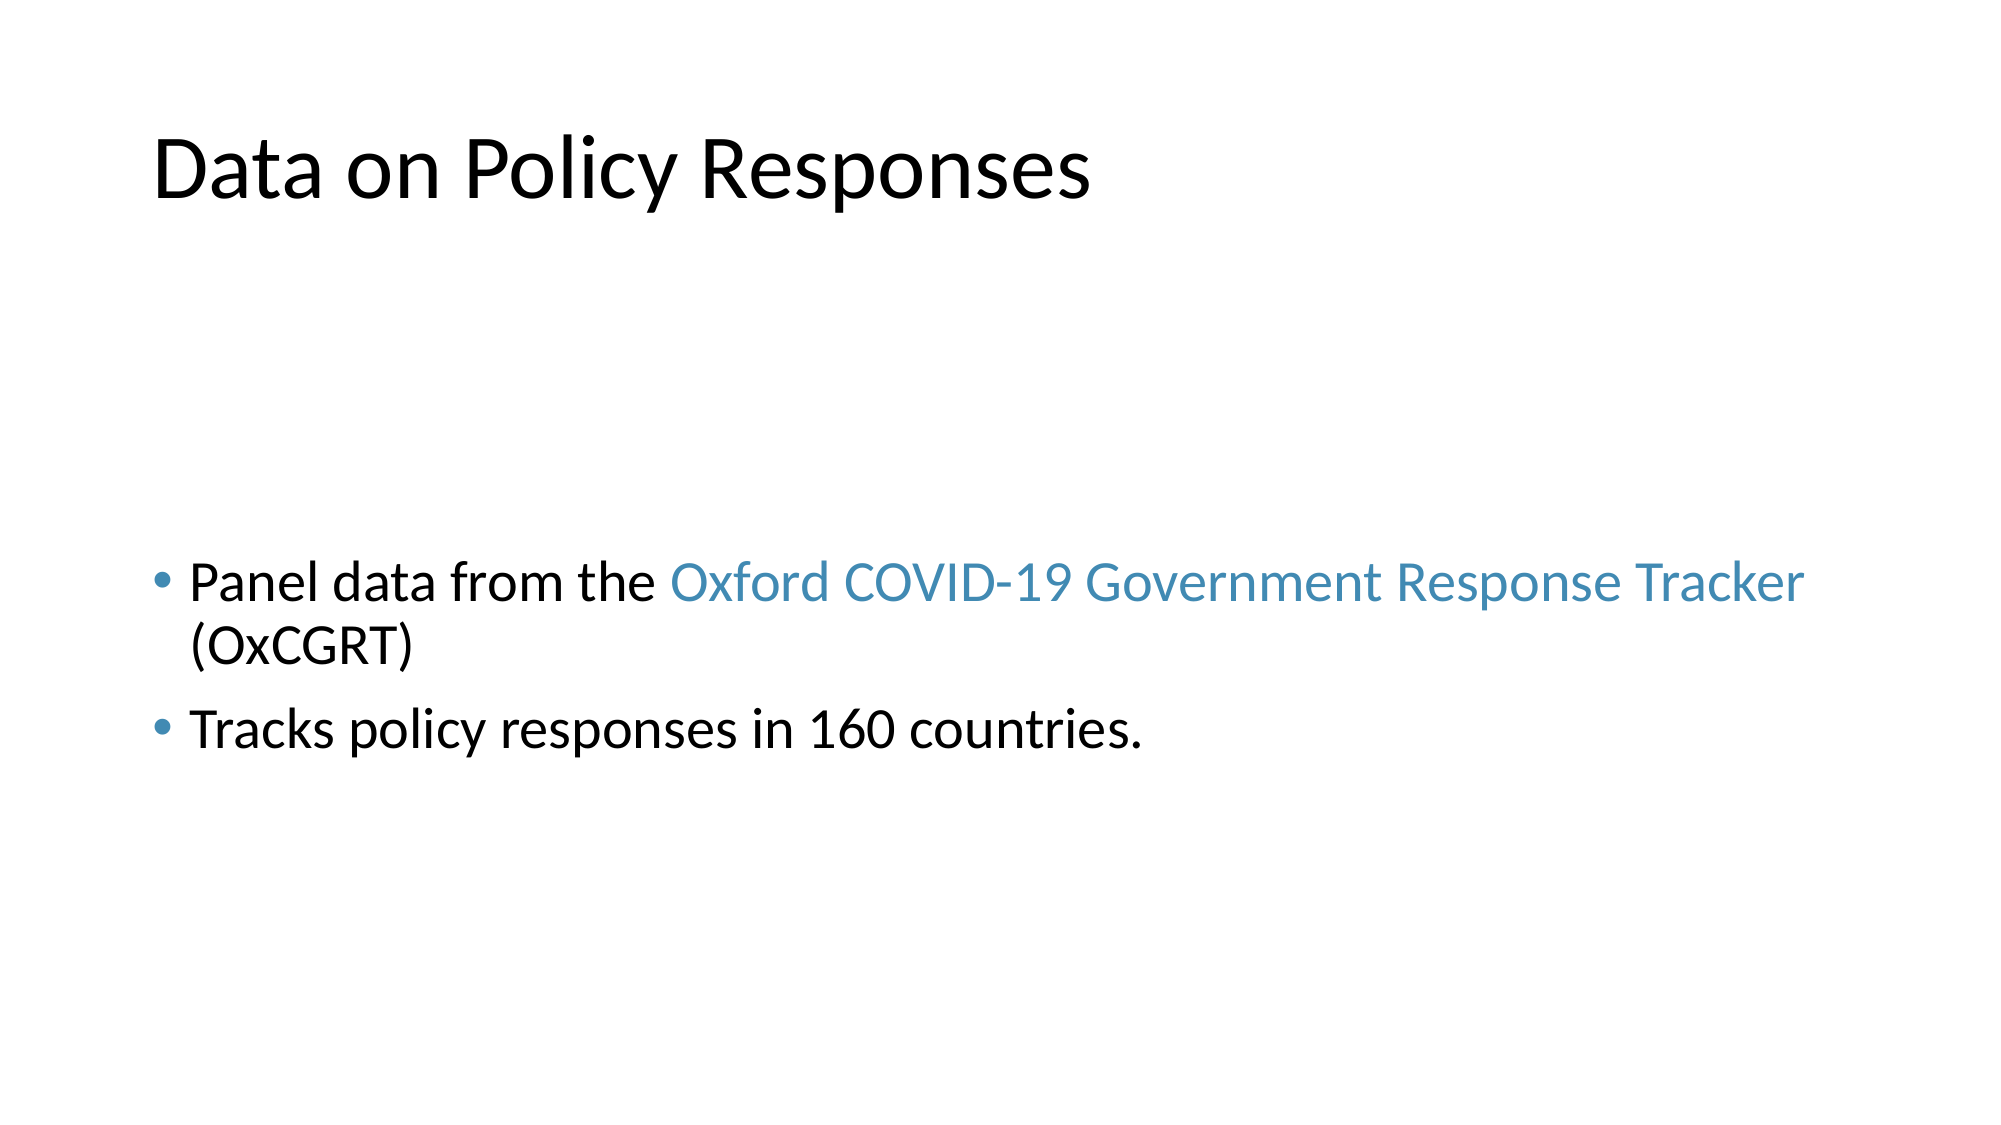

# Data on Policy Responses
Panel data from the Oxford COVID-19 Government Response Tracker (OxCGRT)
Tracks policy responses in 160 countries.